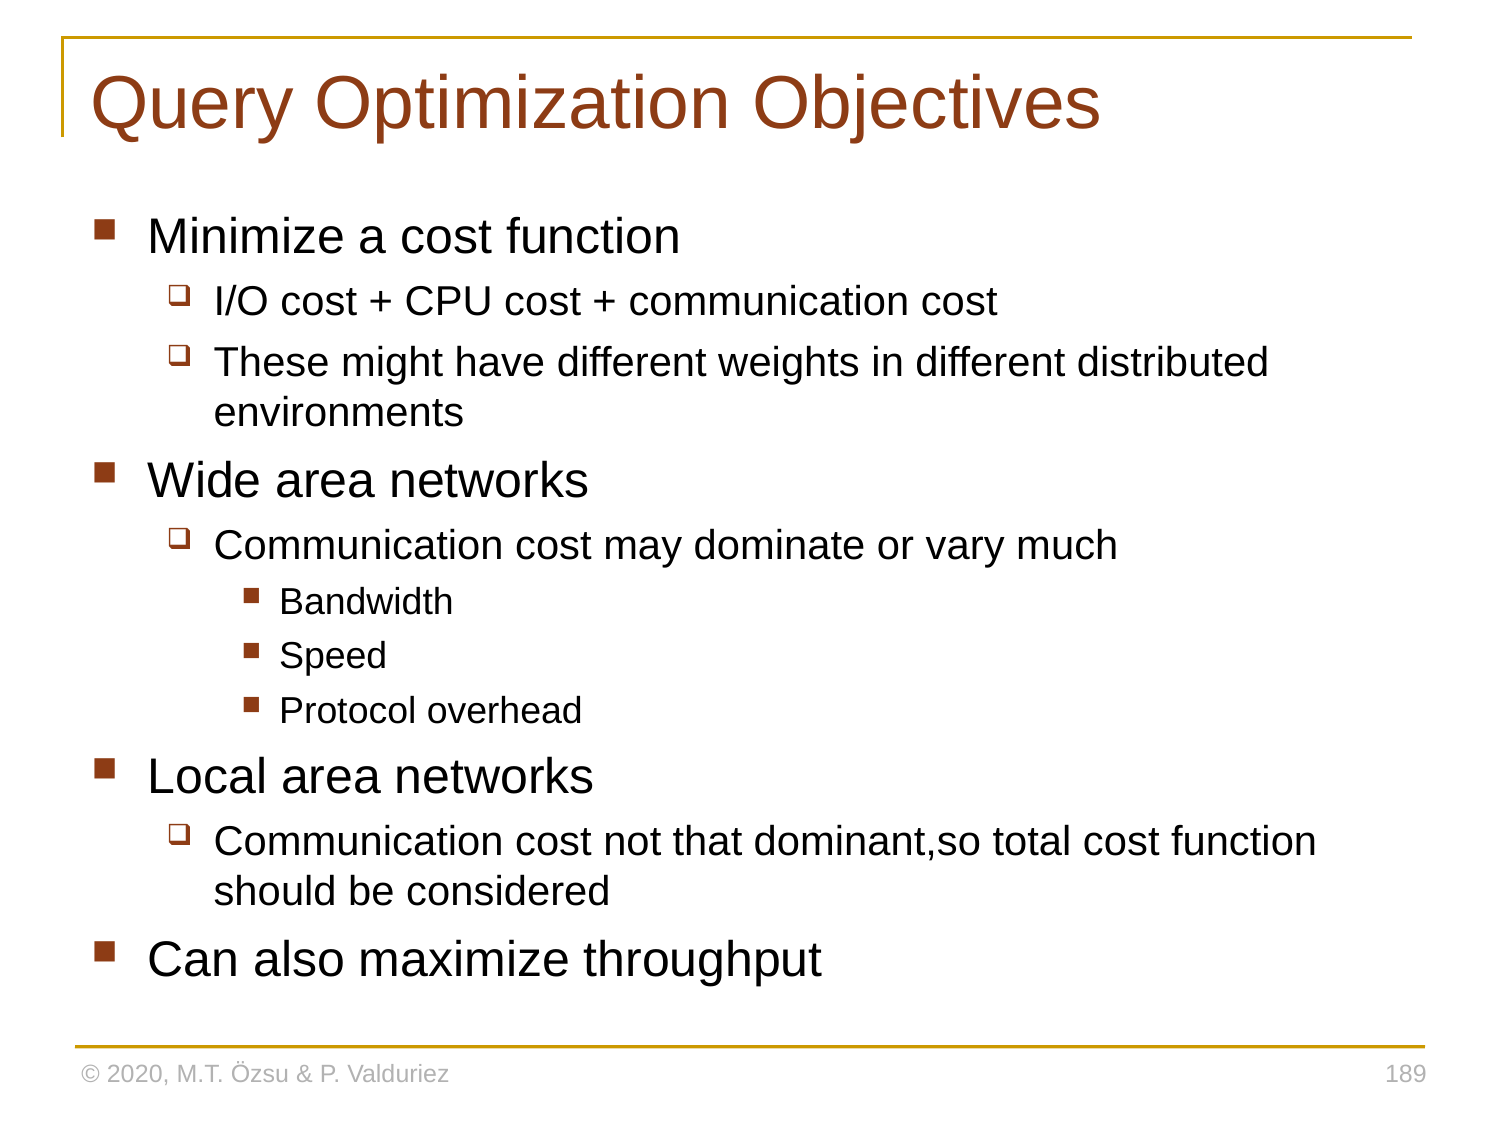

# Query Optimization Objectives
Minimize a cost function
I/O cost + CPU cost + communication cost
These might have different weights in different distributed environments
Wide area networks
Communication cost may dominate or vary much
Bandwidth
Speed
Protocol overhead
Local area networks
Communication cost not that dominant,so total cost function should be considered
Can also maximize throughput
© 2020, M.T. Özsu & P. Valduriez
189